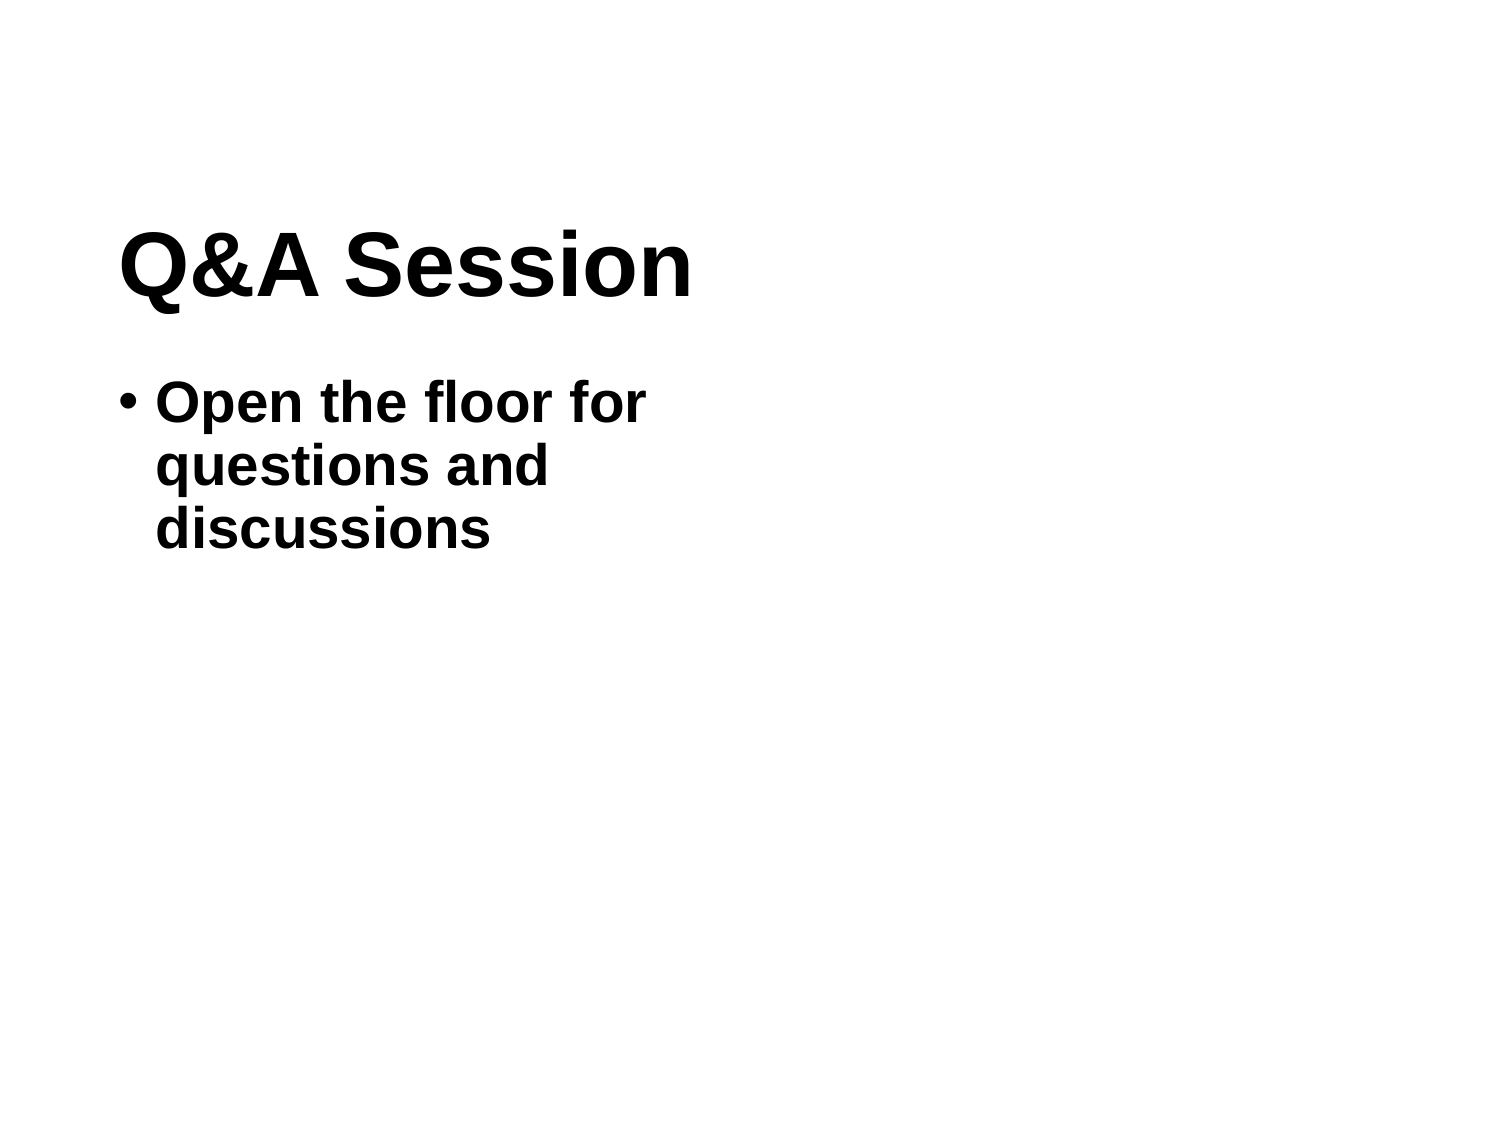

# Q&A Session
Open the floor for questions and discussions